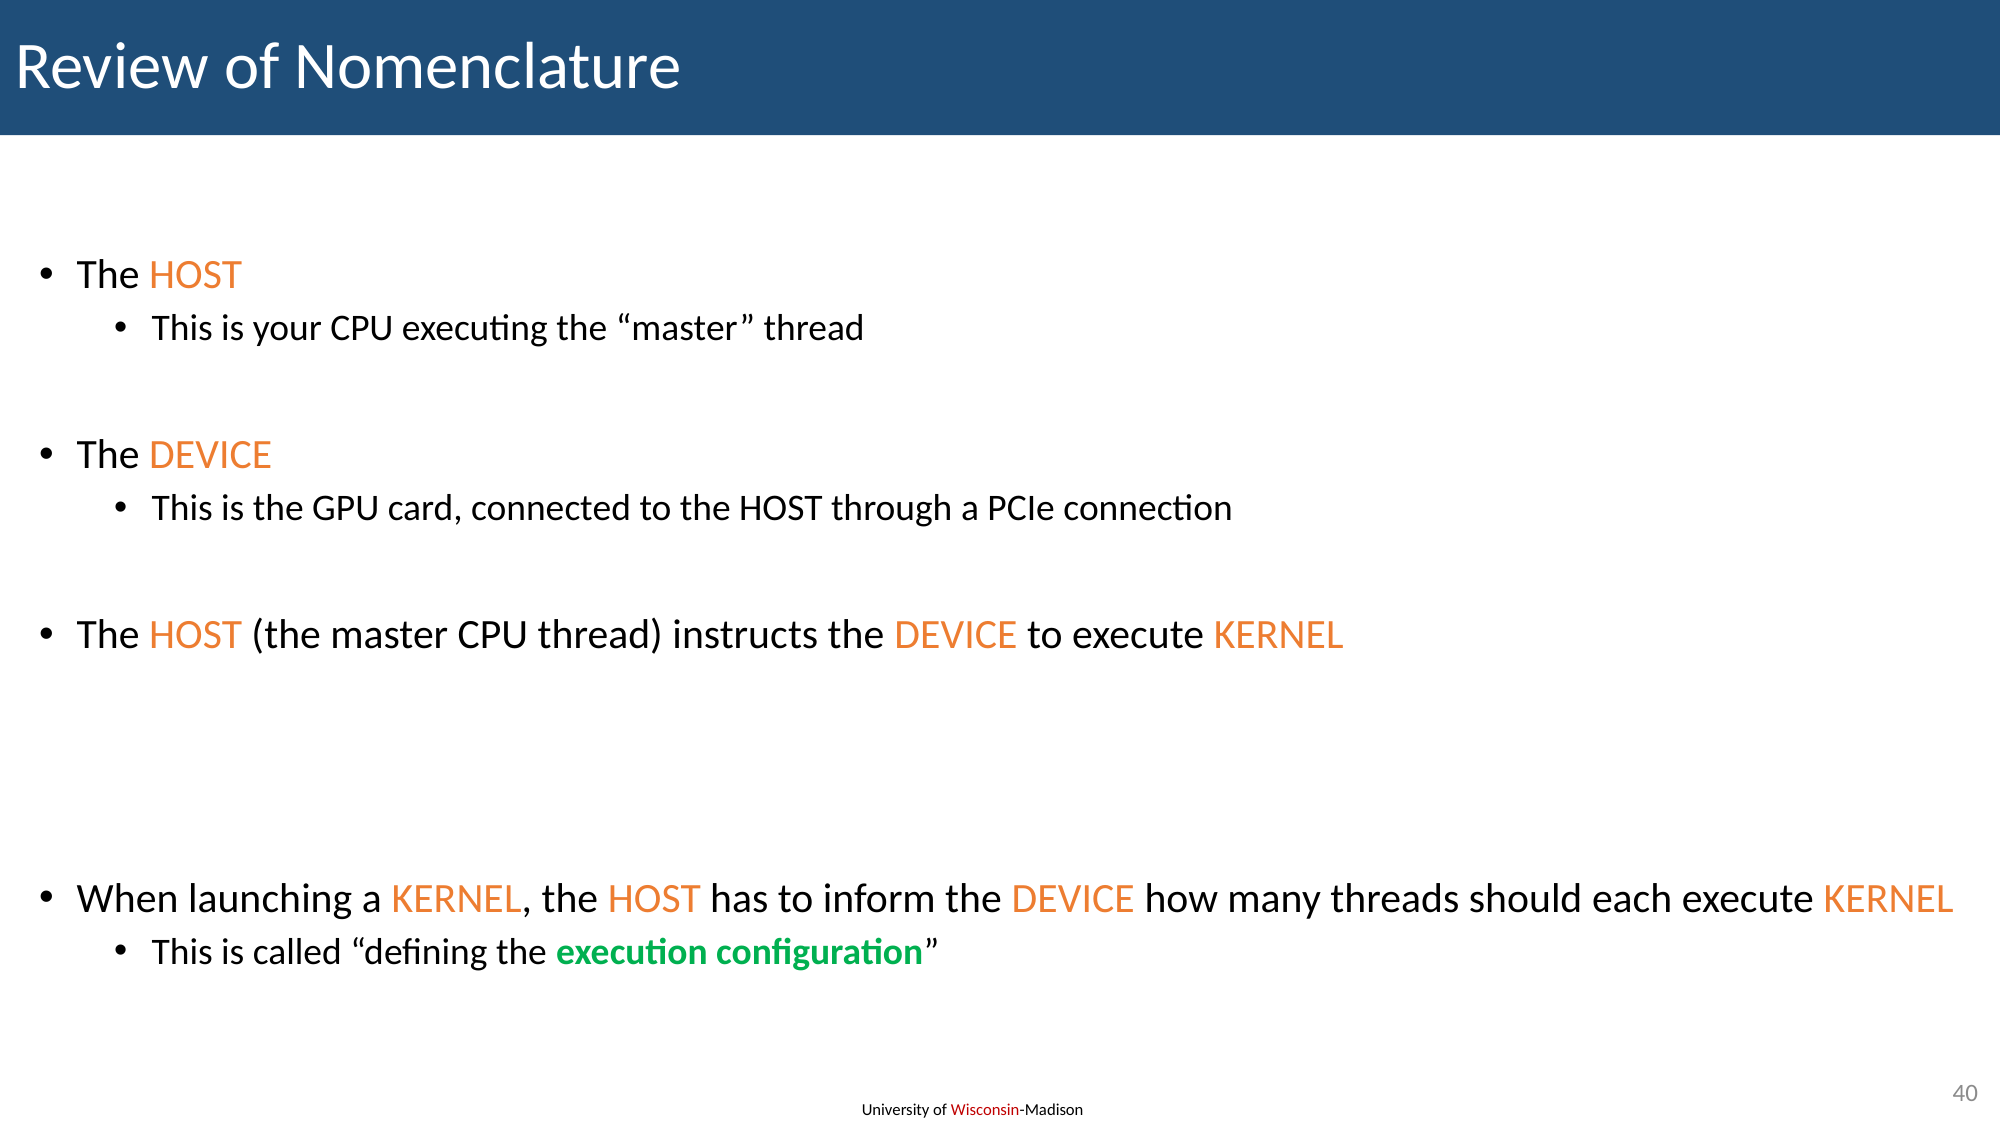

# Review of Nomenclature
The HOST
This is your CPU executing the “master” thread

The DEVICE
This is the GPU card, connected to the HOST through a PCIe connection

The HOST (the master CPU thread) instructs the DEVICE to execute KERNEL

When launching a KERNEL, the HOST has to inform the DEVICE how many threads should each execute KERNEL
This is called “defining the execution configuration”

40